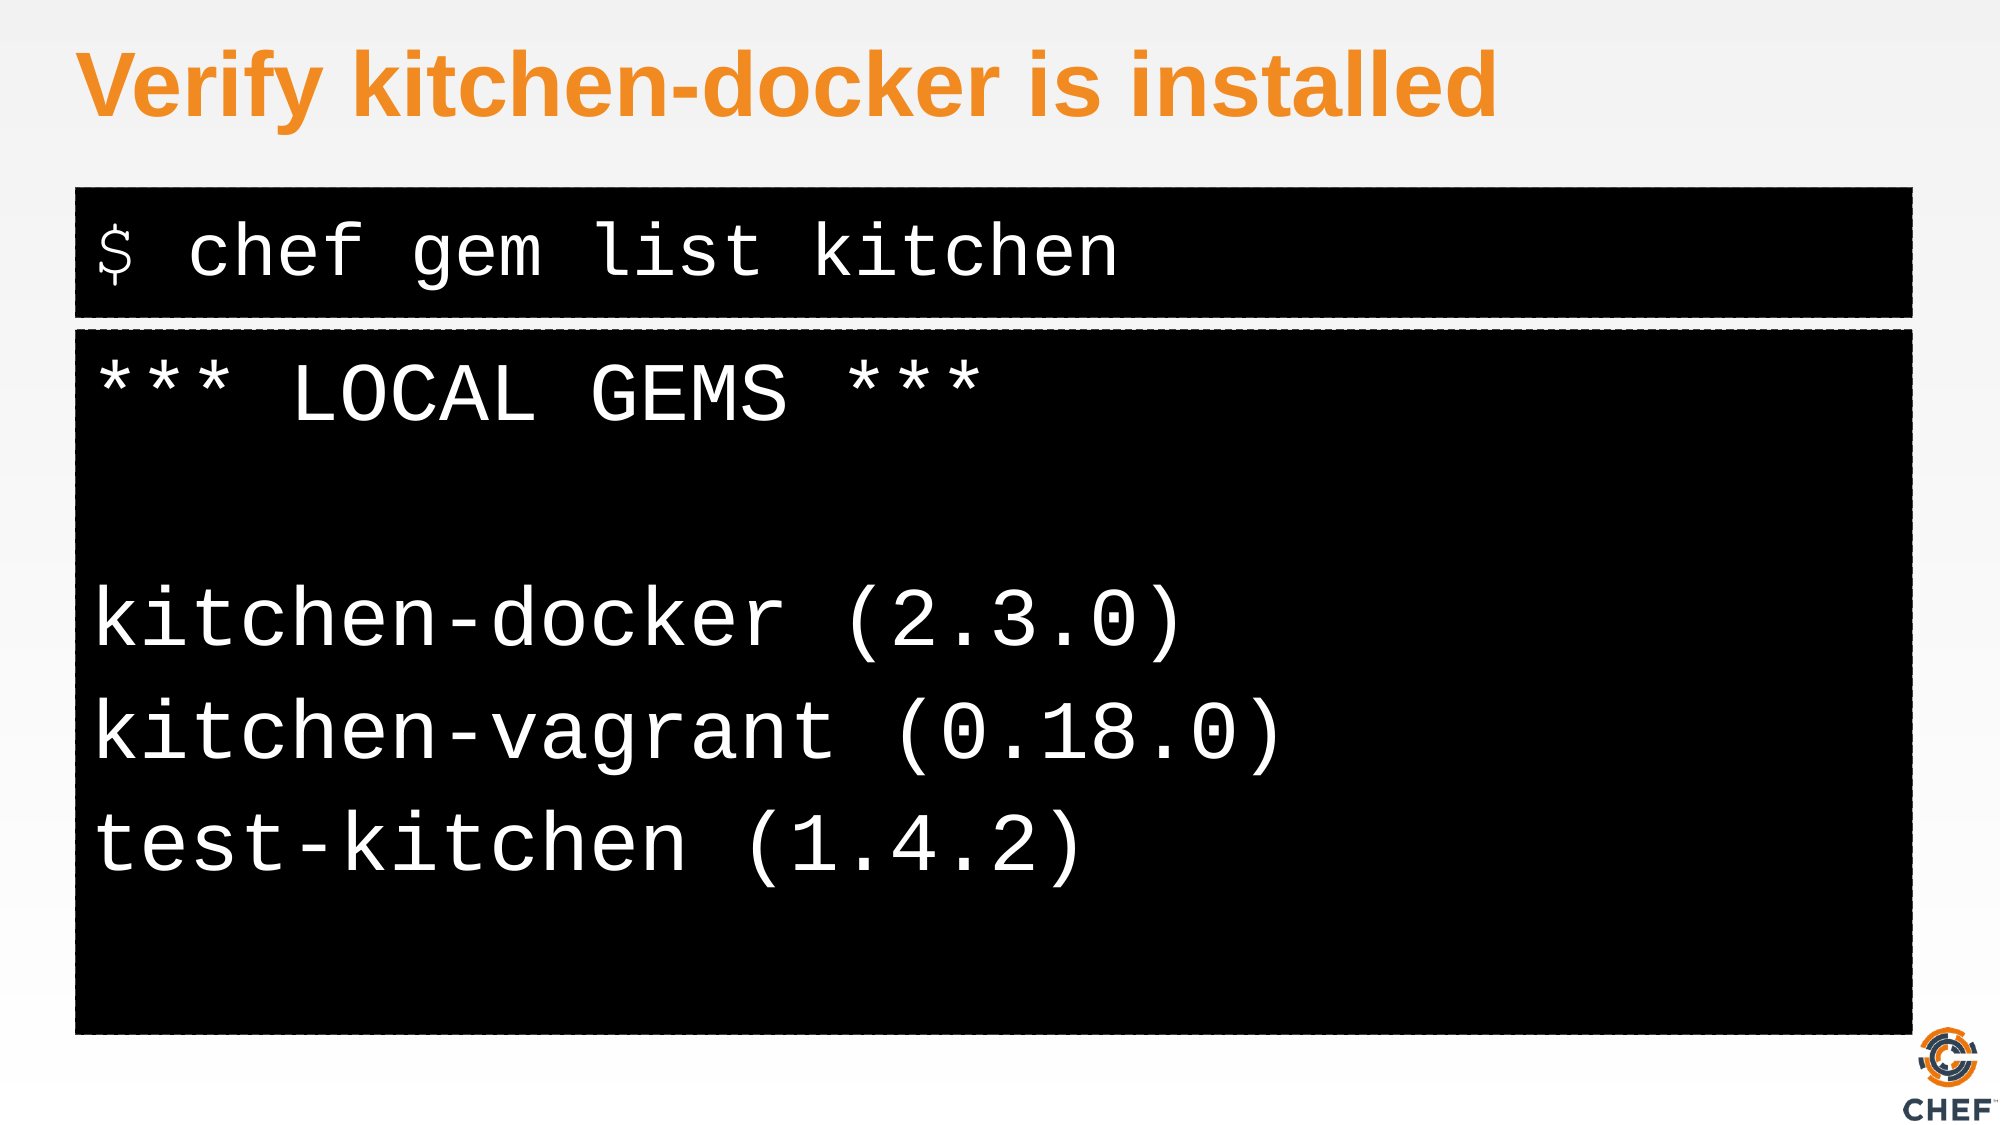

# Verify kitchen-docker is installed
chef gem list kitchen
*** LOCAL GEMS ***

kitchen-docker (2.3.0)
kitchen-vagrant (0.18.0)
test-kitchen (1.4.2)